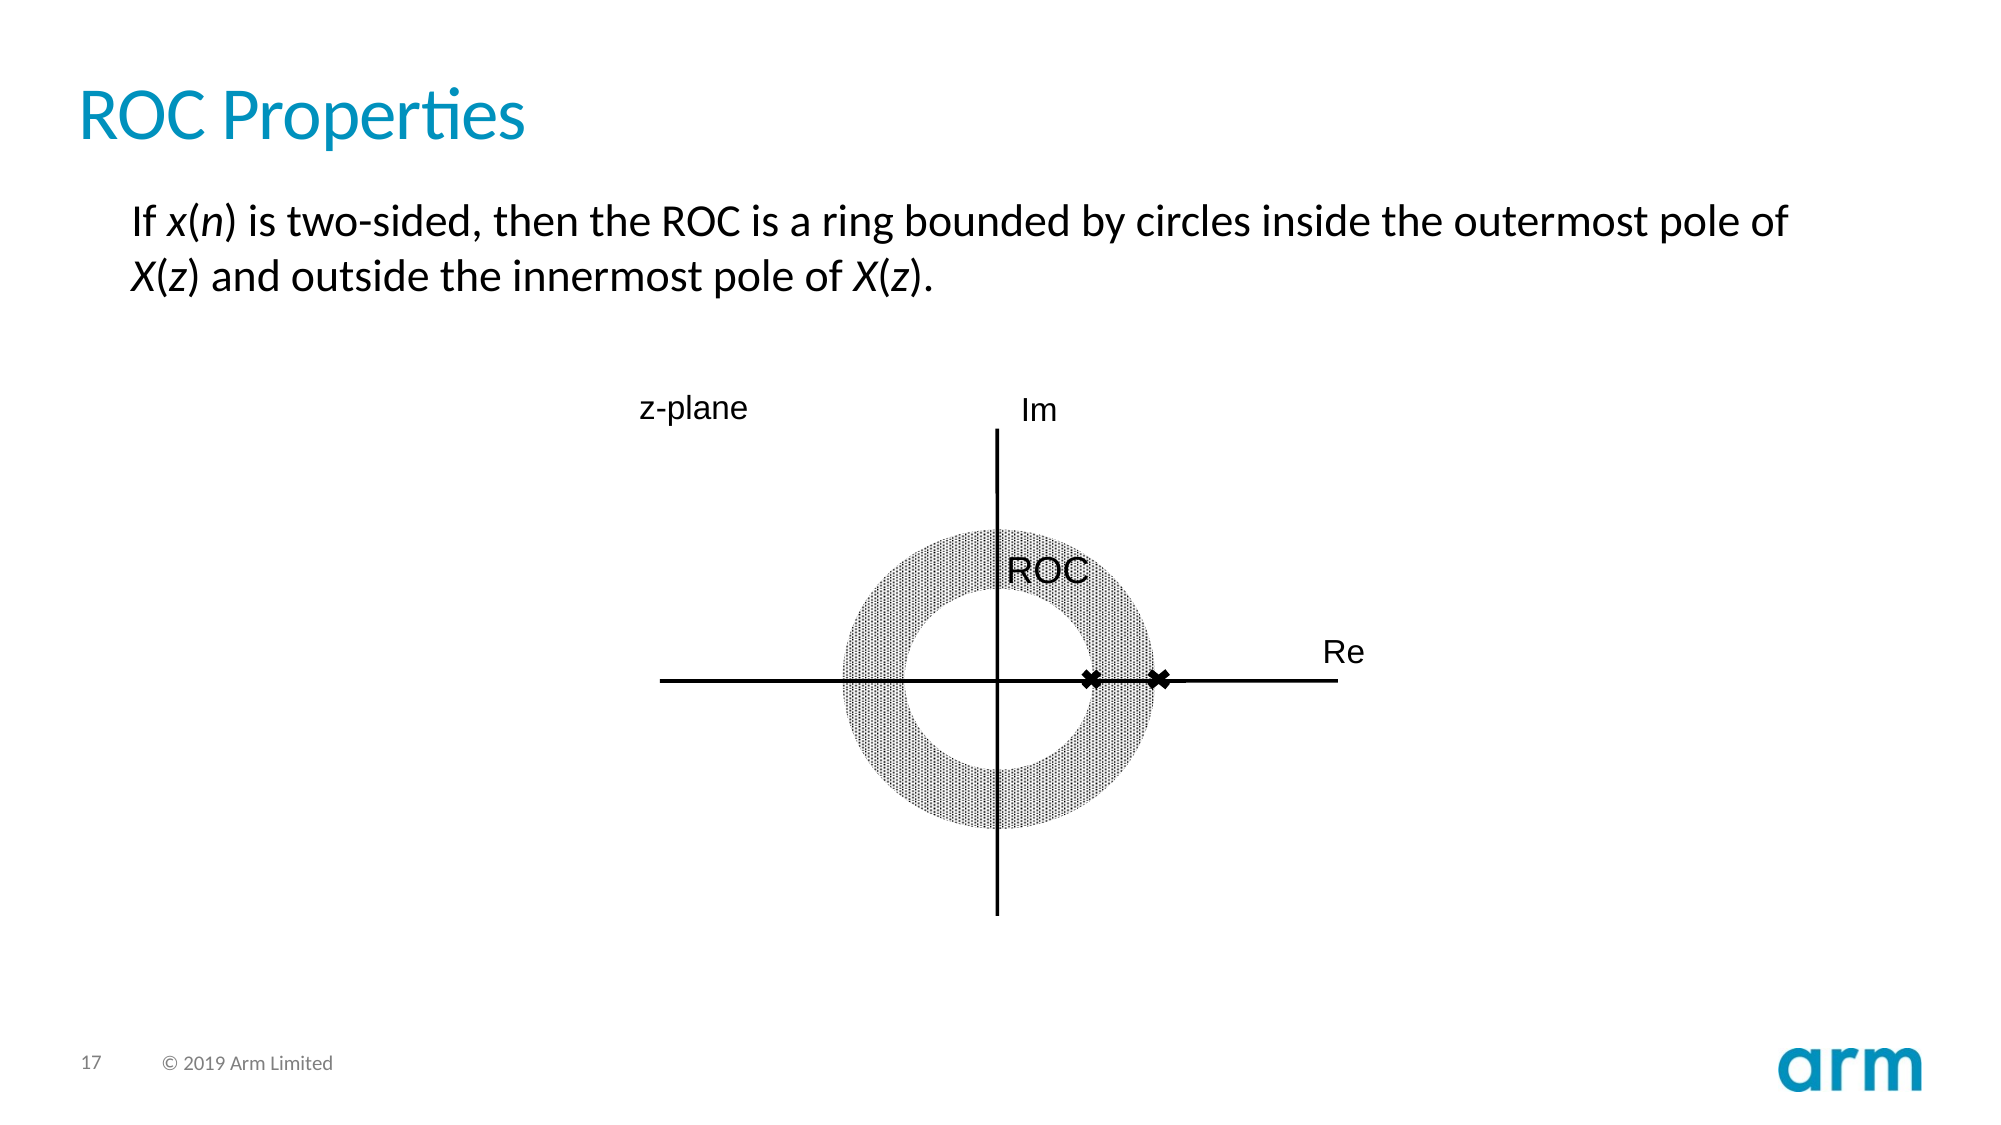

# ROC Properties
If x(n) is two-sided, then the ROC is a ring bounded by circles inside the outermost pole of X(z) and outside the innermost pole of X(z).

z-plane
Im

ROC

Re